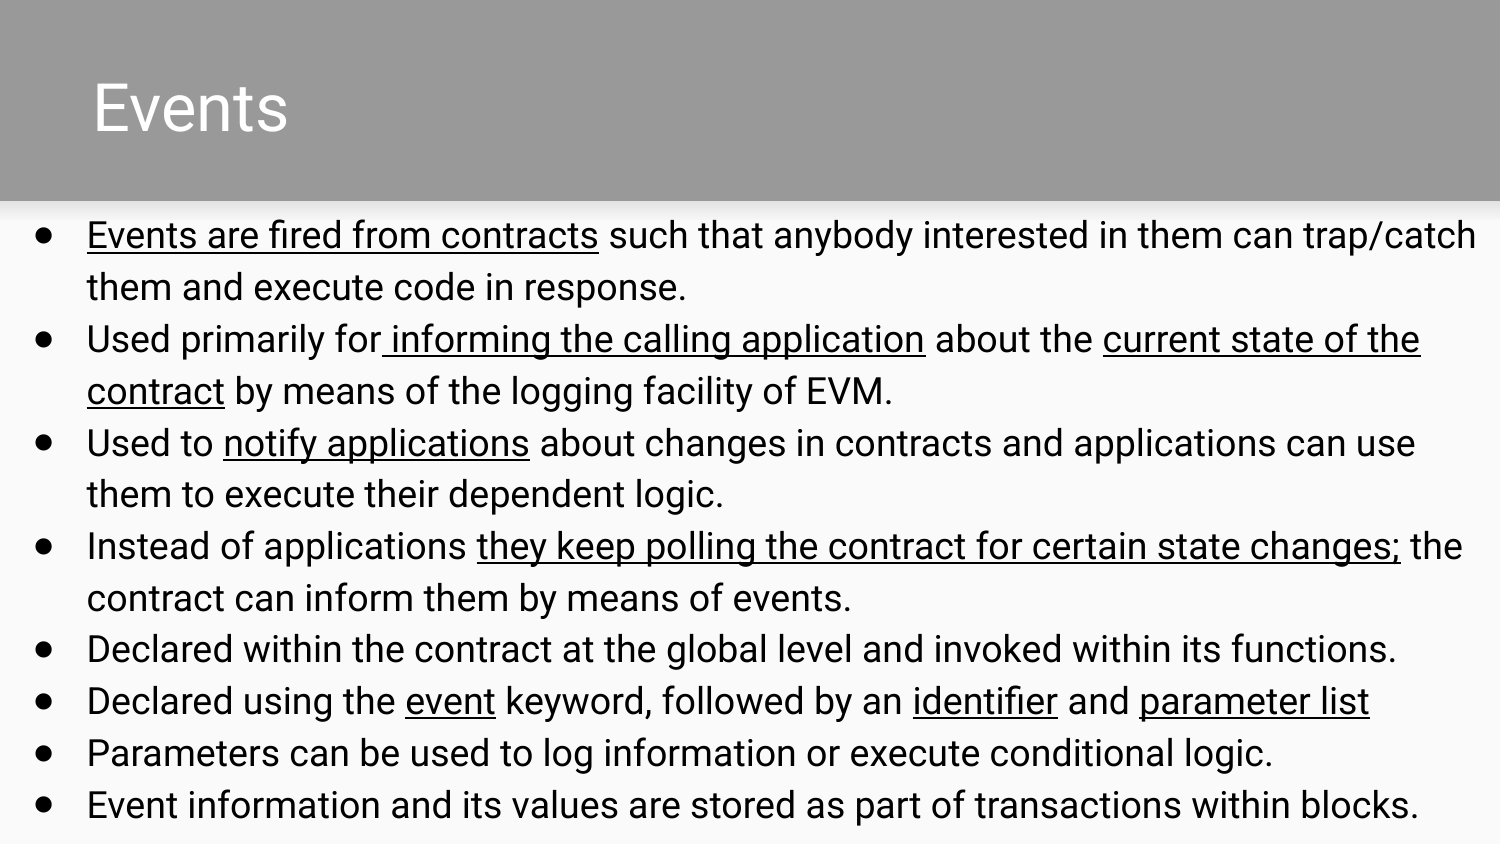

# Events
Events are fired from contracts such that anybody interested in them can trap/catch them and execute code in response.
Used primarily for informing the calling application about the current state of the contract by means of the logging facility of EVM.
Used to notify applications about changes in contracts and applications can use them to execute their dependent logic.
Instead of applications they keep polling the contract for certain state changes; the contract can inform them by means of events.
Declared within the contract at the global level and invoked within its functions.
Declared using the event keyword, followed by an identifier and parameter list
Parameters can be used to log information or execute conditional logic.
Event information and its values are stored as part of transactions within blocks.